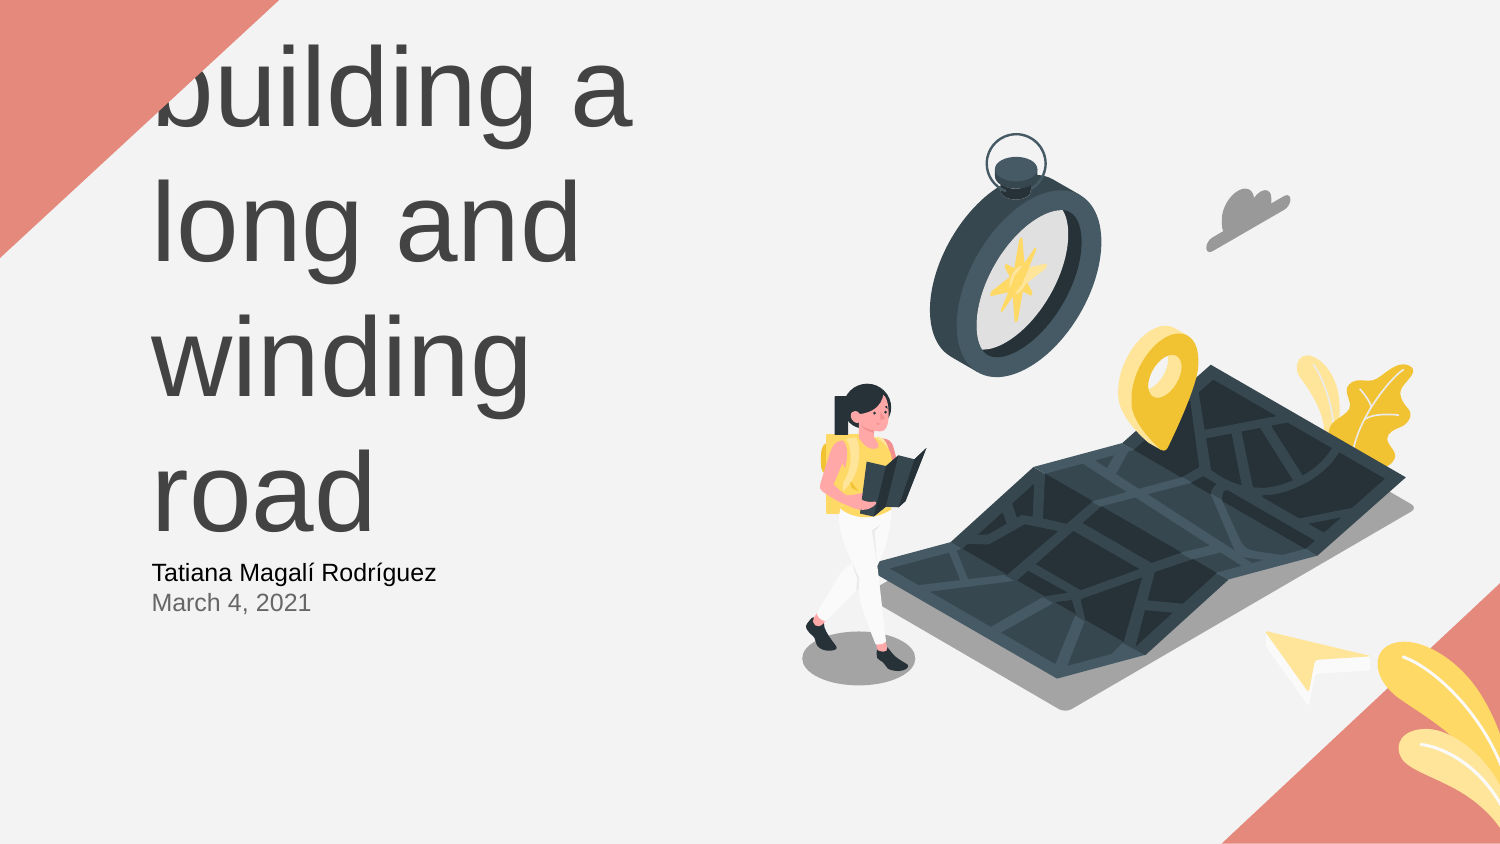

# building a long and winding road

Tatiana Magalí Rodríguez
March 4, 2021